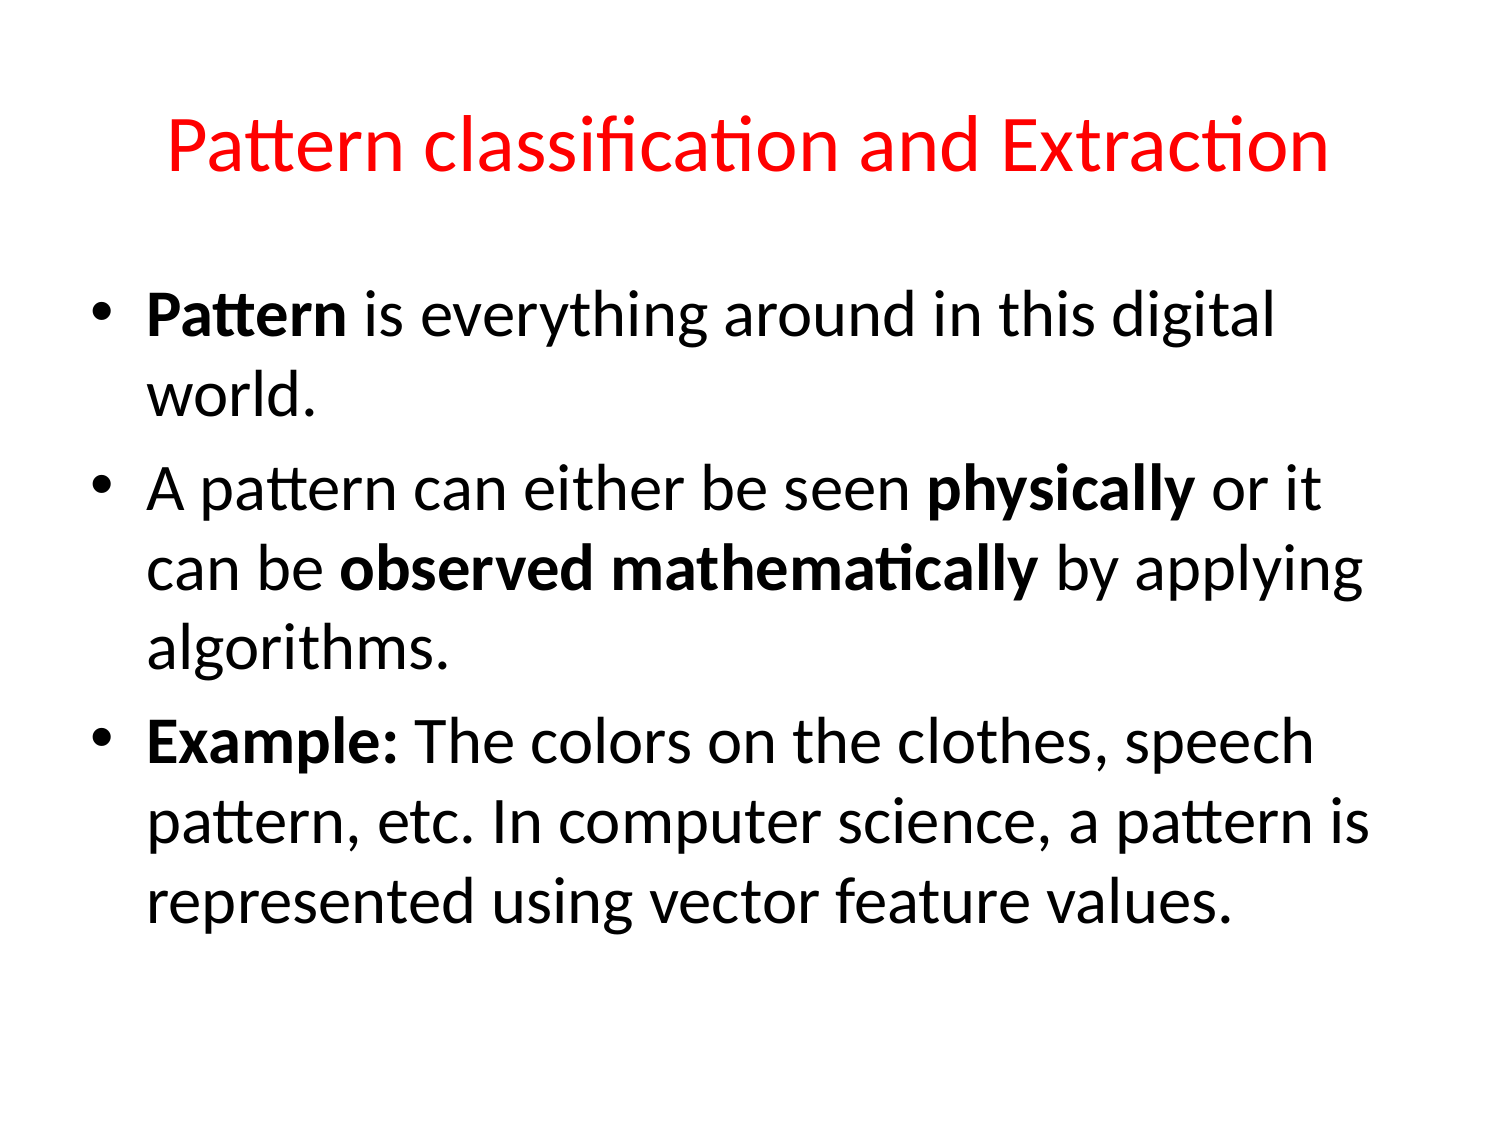

# Pattern classification and Extraction
Pattern is everything around in this digital world.
A pattern can either be seen physically or it can be observed mathematically by applying algorithms.
Example: The colors on the clothes, speech pattern, etc. In computer science, a pattern is represented using vector feature values.